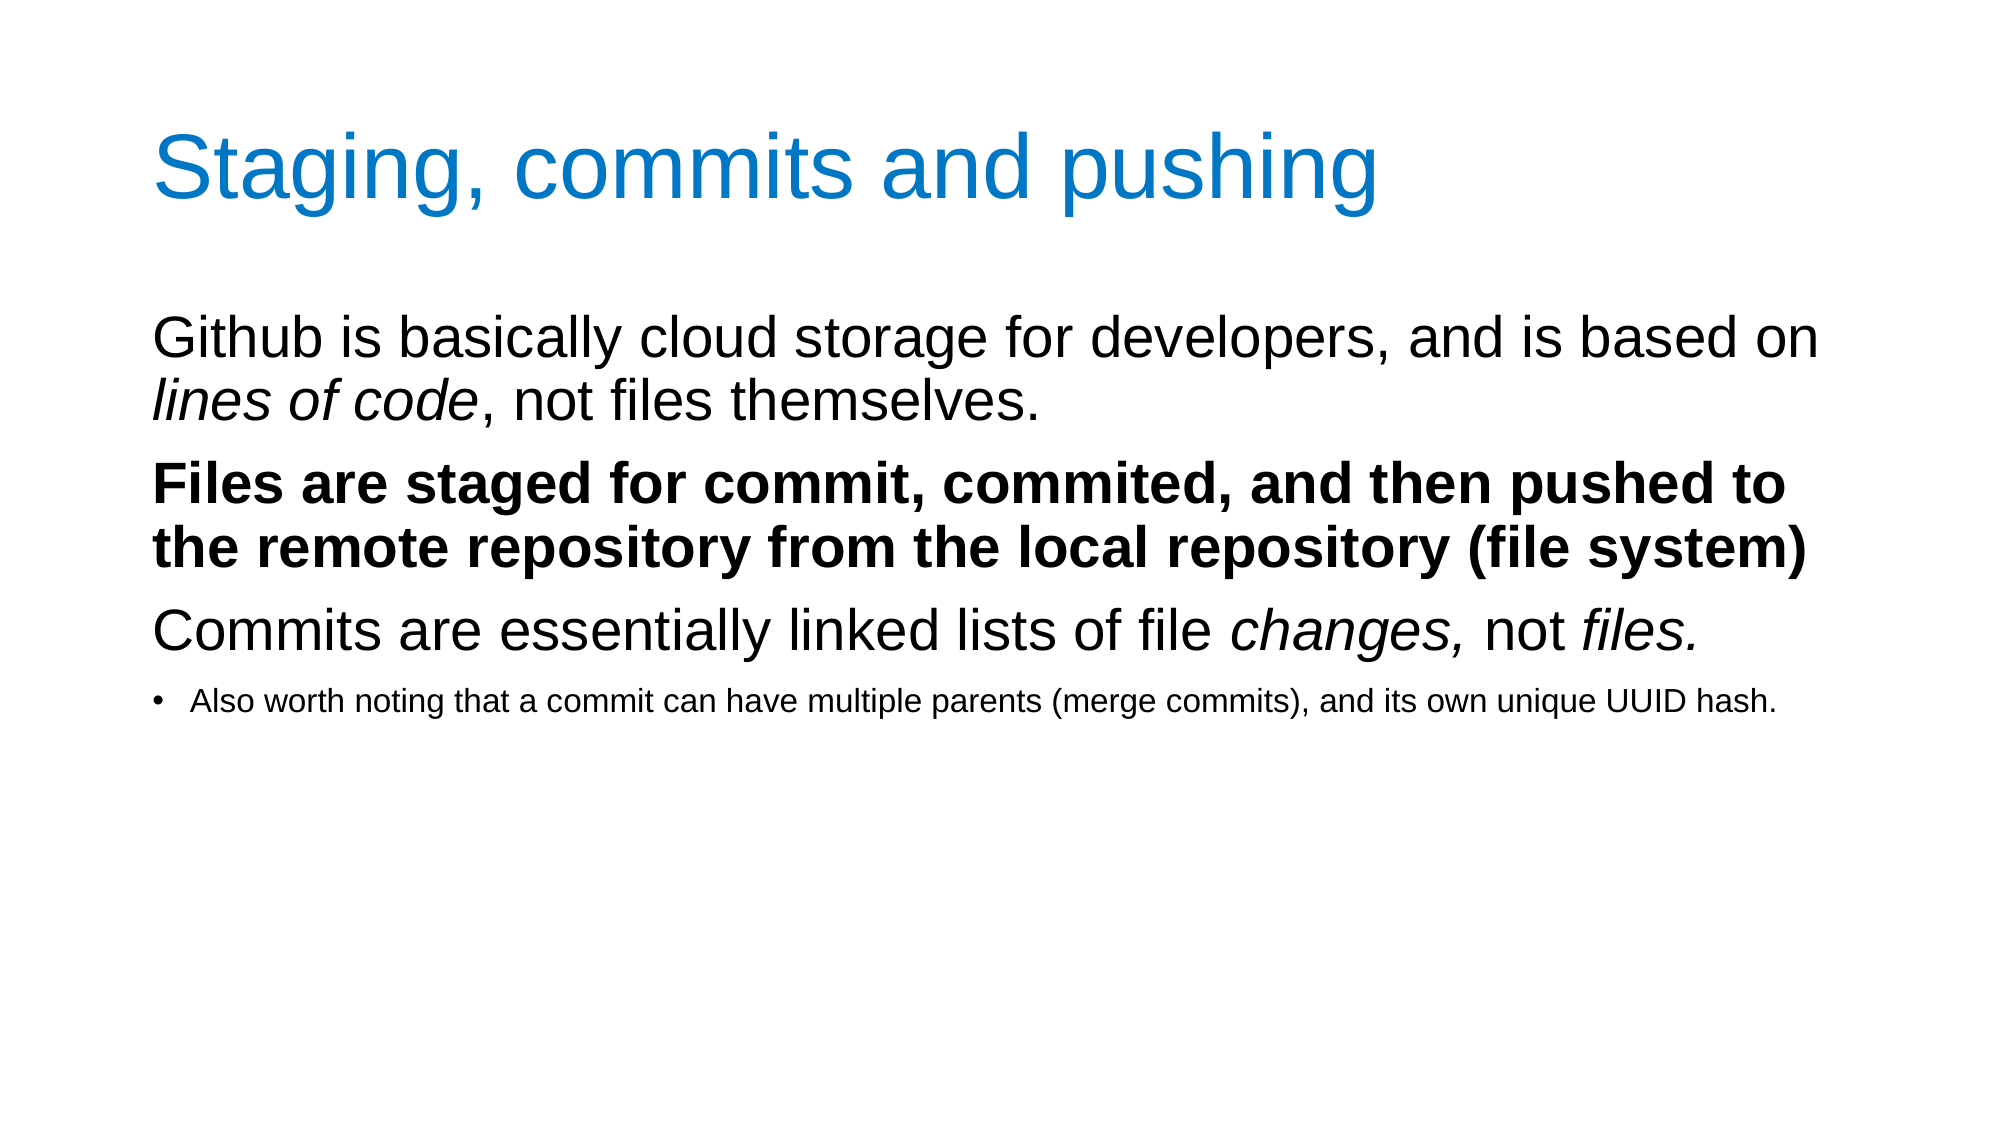

# Staging, commits and pushing
Github is basically cloud storage for developers, and is based on lines of code, not files themselves.
Files are staged for commit, commited, and then pushed to the remote repository from the local repository (file system)
Commits are essentially linked lists of file changes, not files.
Also worth noting that a commit can have multiple parents (merge commits), and its own unique UUID hash.